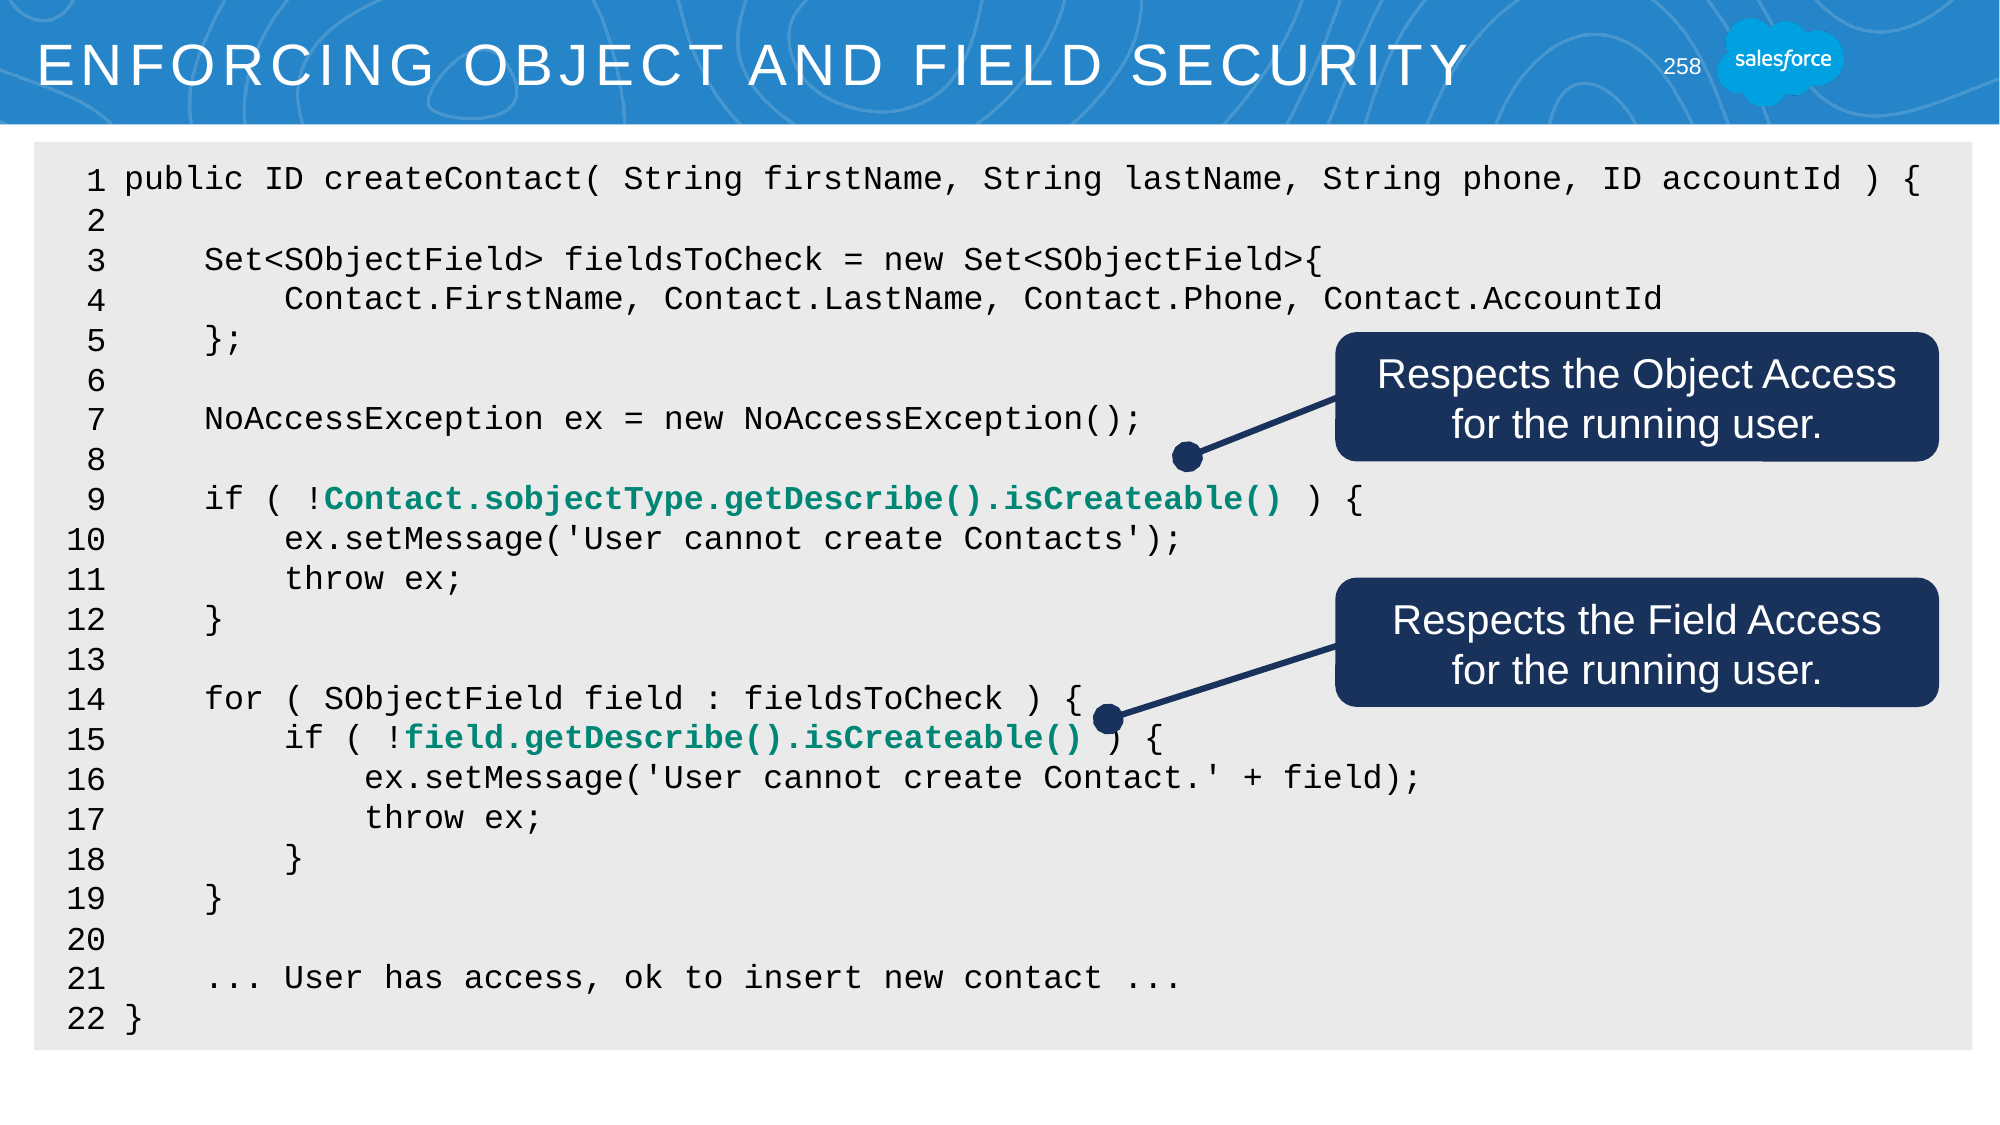

# Enforcing Object and Field Security
258
public ID createContact( String firstName, String lastName, String phone, ID accountId ) {

    Set<SObjectField> fieldsToCheck = new Set<SObjectField>{
        Contact.FirstName, Contact.LastName, Contact.Phone, Contact.AccountId
    };

    NoAccessException ex = new NoAccessException();

    if ( !Contact.sobjectType.getDescribe().isCreateable() ) {
        ex.setMessage('User cannot create Contacts');
        throw ex;
    }

    for ( SObjectField field : fieldsToCheck ) {
        if ( !field.getDescribe().isCreateable() ) {
            ex.setMessage('User cannot create Contact.' + field);
            throw ex;
        }
    }

    ... User has access, ok to insert new contact ...
}
1
2
3
4
5
6
7
8
9
10
11
12
13
14
15
16
17
18
19
20
21
22
Respects the Object Access for the running user.
Respects the Field Access
for the running user.